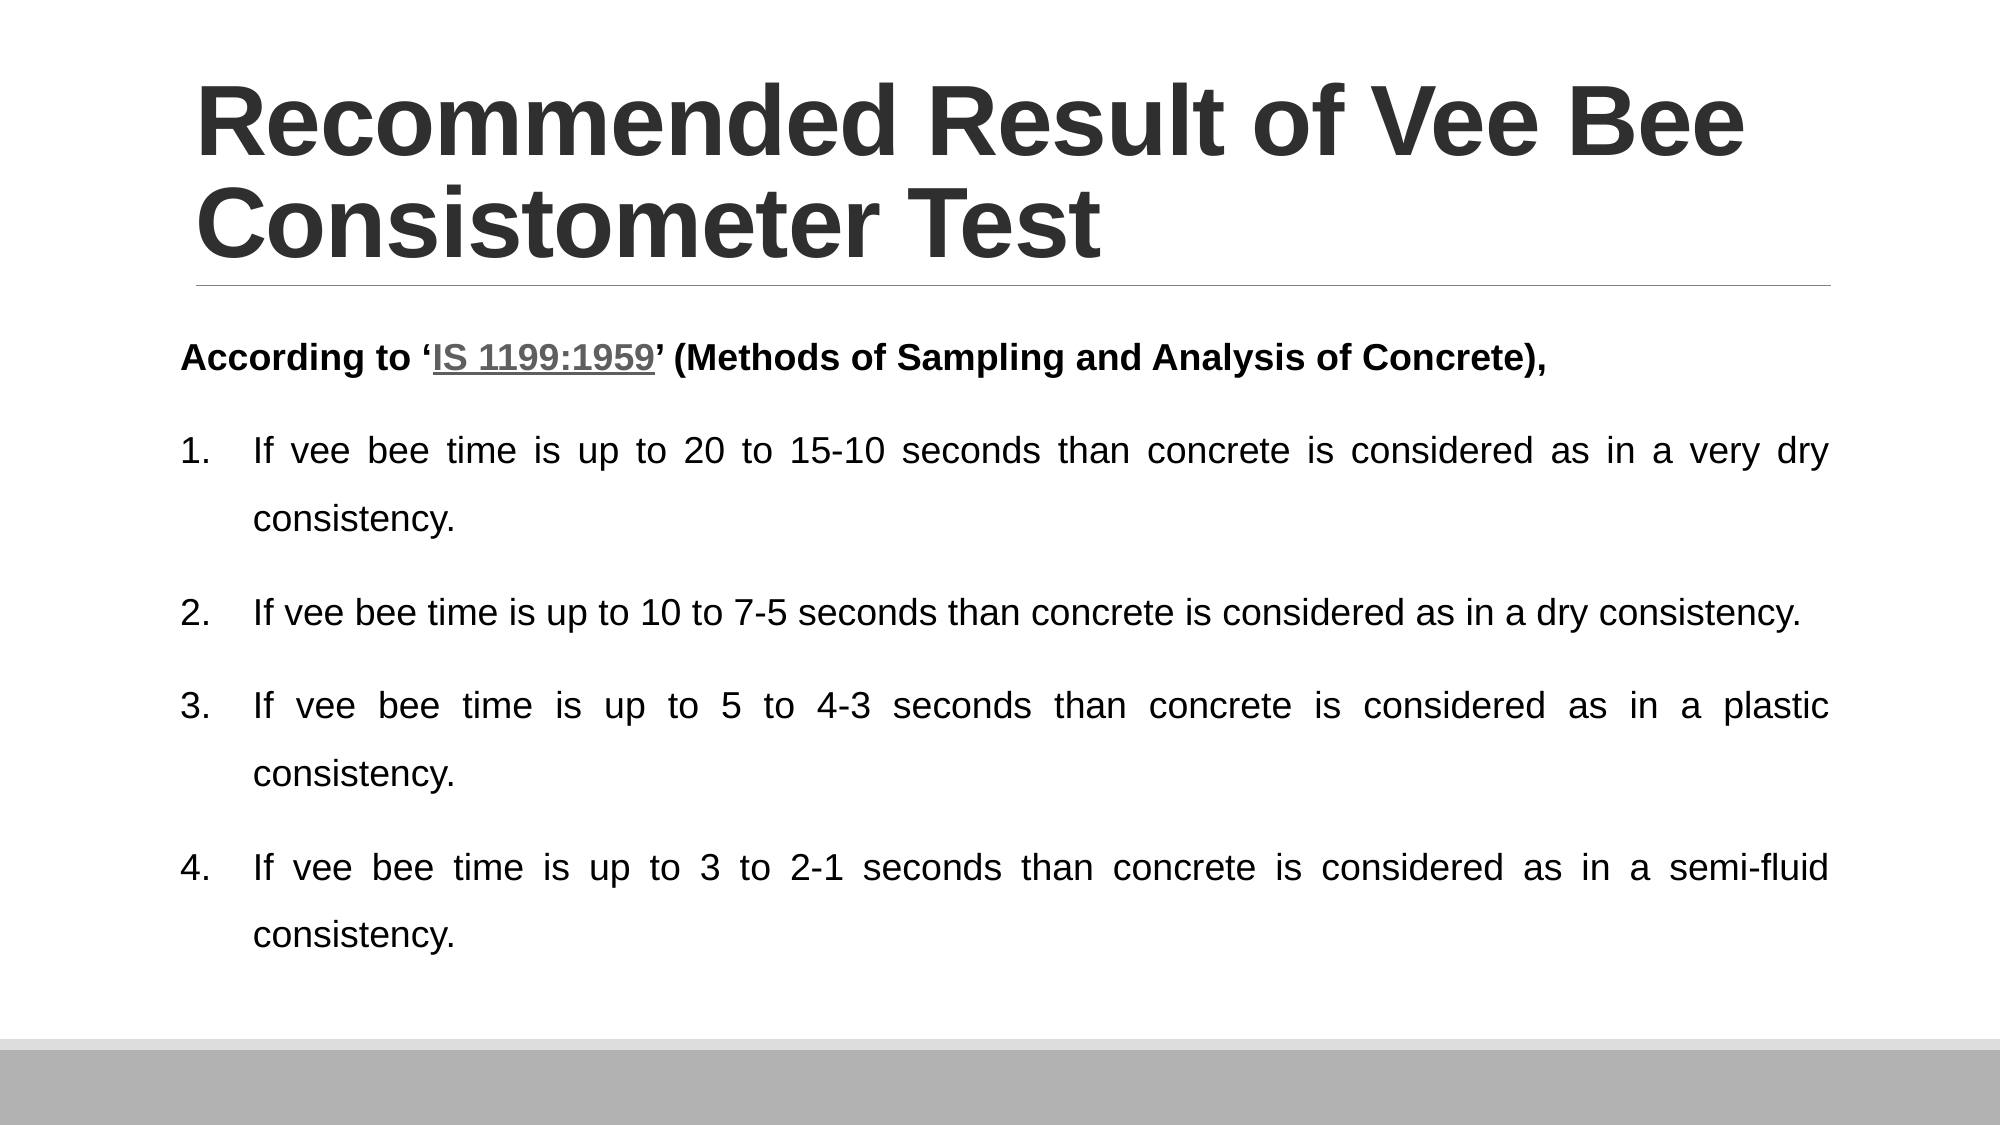

# Recommended Result of Vee Bee Consistometer Test
According to ‘IS 1199:1959’ (Methods of Sampling and Analysis of Concrete),
If vee bee time is up to 20 to 15-10 seconds than concrete is considered as in a very dry consistency.
If vee bee time is up to 10 to 7-5 seconds than concrete is considered as in a dry consistency.
If vee bee time is up to 5 to 4-3 seconds than concrete is considered as in a plastic consistency.
If vee bee time is up to 3 to 2-1 seconds than concrete is considered as in a semi-fluid consistency.